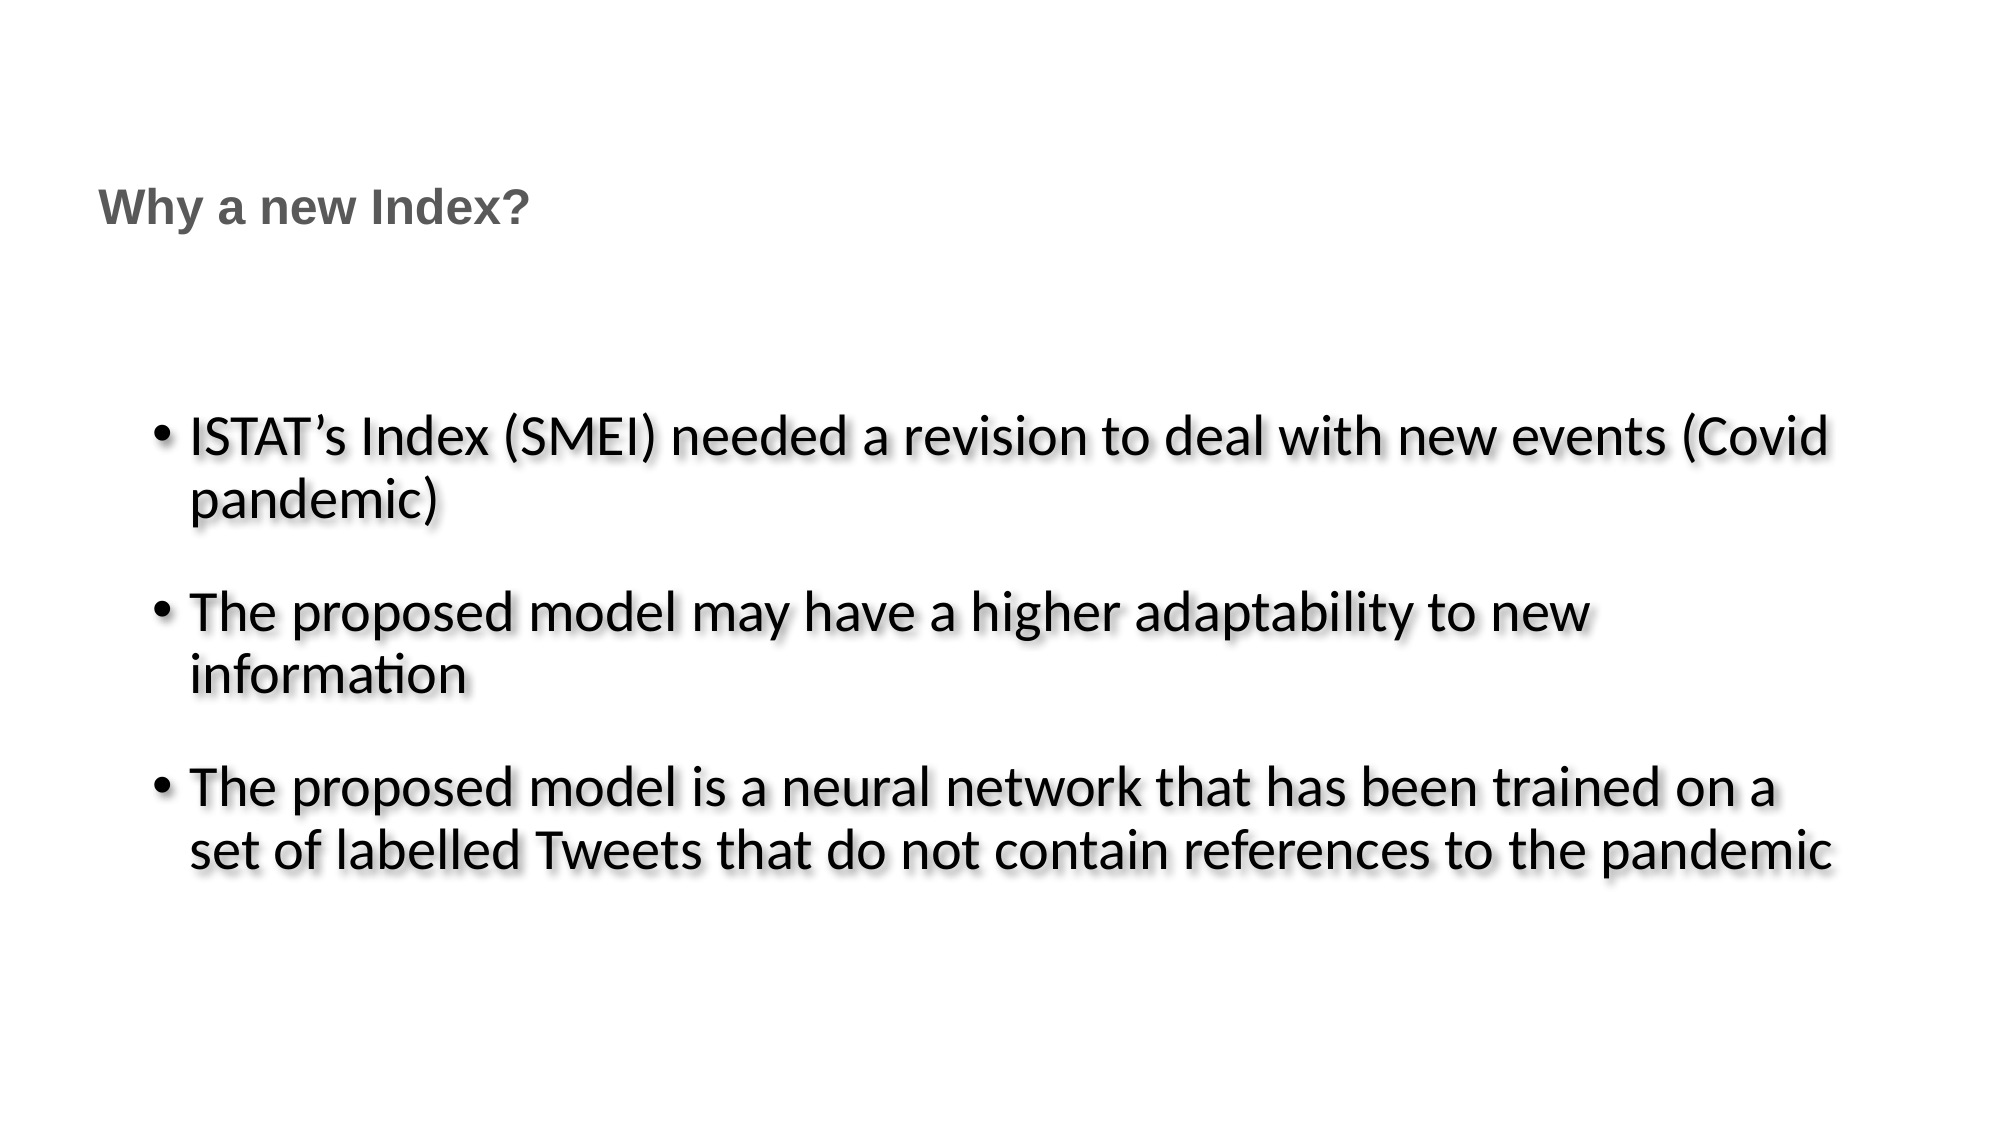

# Why a new Index?
ISTAT’s Index (SMEI) needed a revision to deal with new events (Covid pandemic)
The proposed model may have a higher adaptability to new information
The proposed model is a neural network that has been trained on a set of labelled Tweets that do not contain references to the pandemic